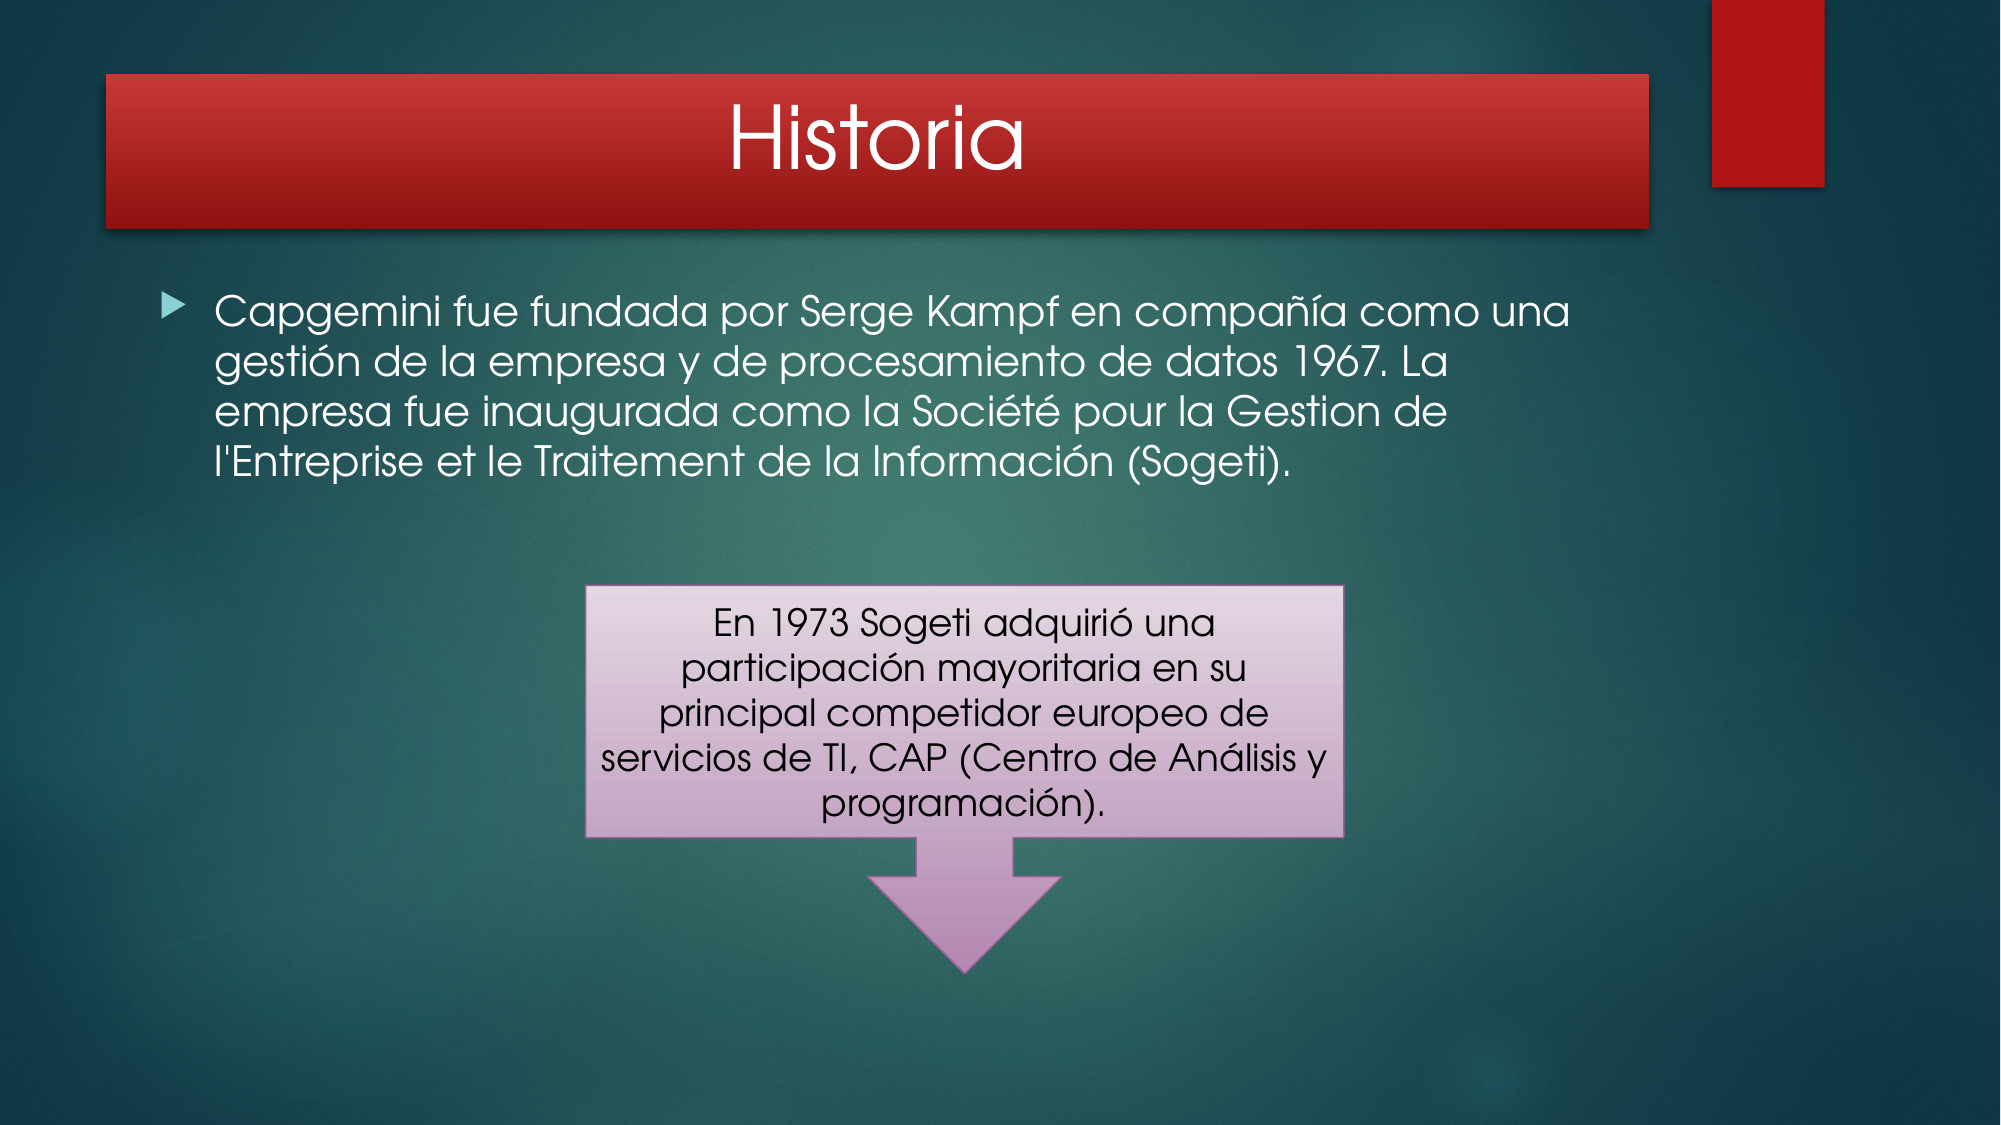

# Historia
Capgemini fue fundada por Serge Kampf en compañía como una gestión de la empresa y de procesamiento de datos 1967. La empresa fue inaugurada como la Société pour la Gestion de l'Entreprise et le Traitement de la Información (Sogeti).

En 1973 Sogeti adquirió una participación mayoritaria en su principal competidor europeo de servicios de TI, CAP (Centro de Análisis y programación).